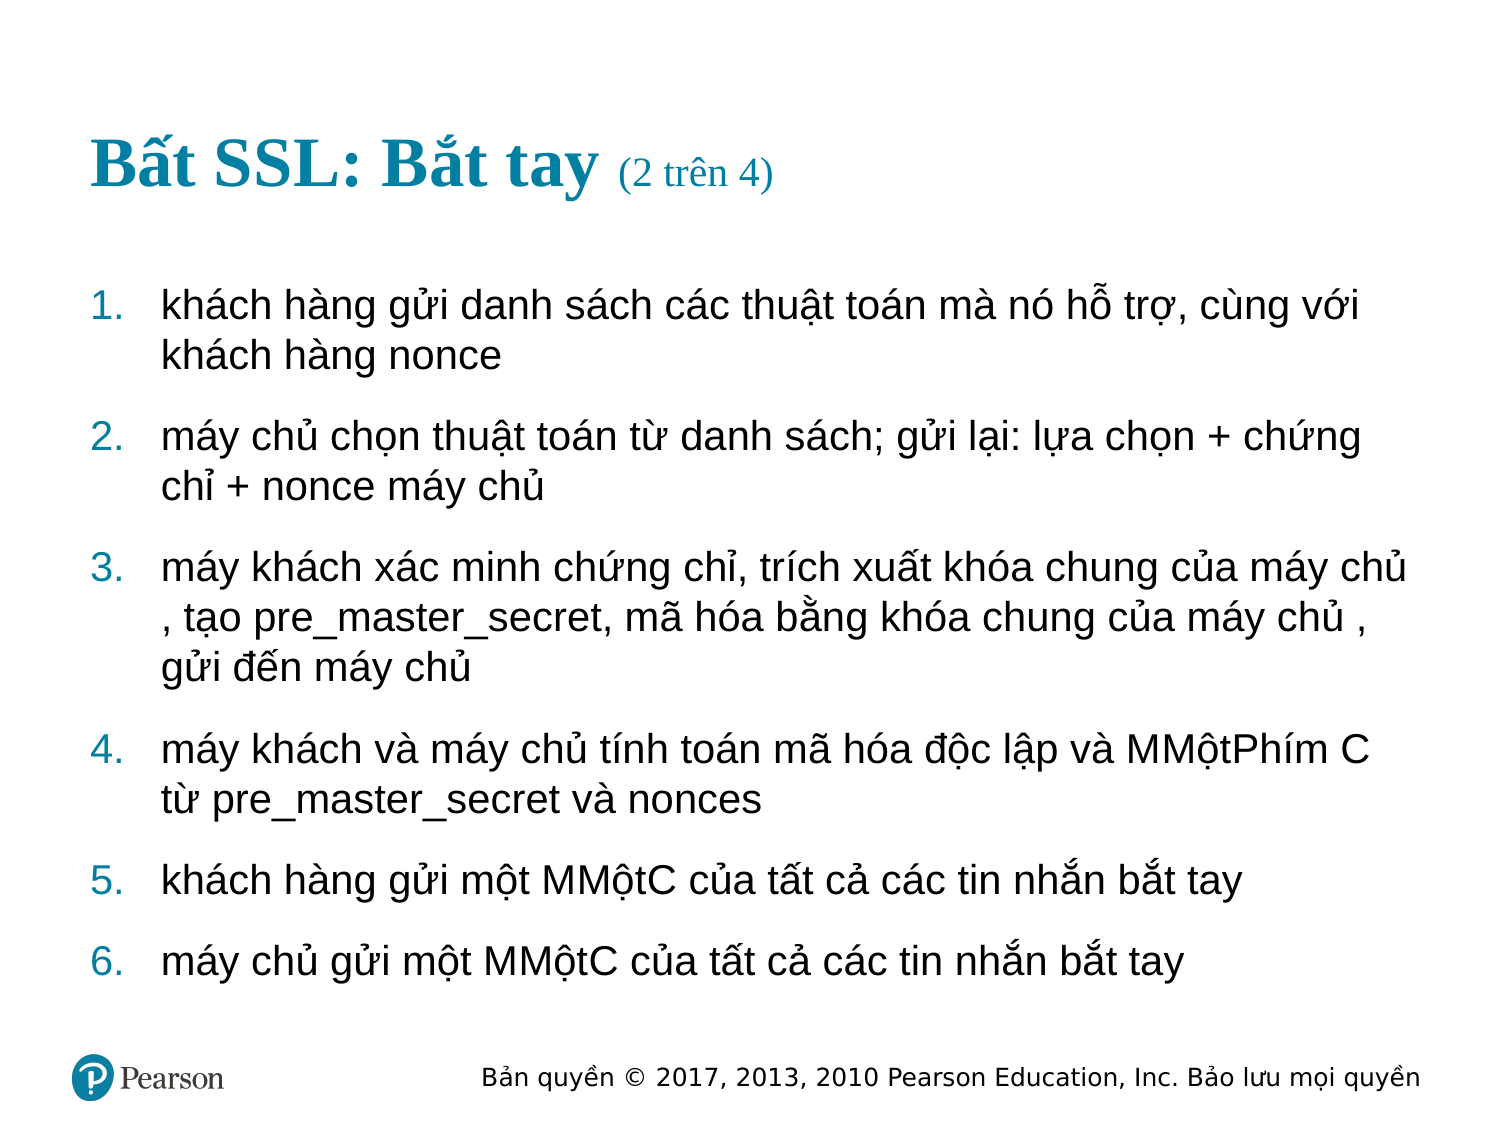

# Bất S S L: Bắt tay (2 trên 4)
khách hàng gửi danh sách các thuật toán mà nó hỗ trợ, cùng với khách hàng nonce
máy chủ chọn thuật toán từ danh sách; gửi lại: lựa chọn + chứng chỉ + nonce máy chủ
máy khách xác minh chứng chỉ, trích xuất khóa chung của máy chủ , tạo pre_master_secret, mã hóa bằng khóa chung của máy chủ , gửi đến máy chủ
máy khách và máy chủ tính toán mã hóa độc lập và M Một Phím C từ pre_master_secret và nonces
khách hàng gửi một M Một C của tất cả các tin nhắn bắt tay
máy chủ gửi một M Một C của tất cả các tin nhắn bắt tay